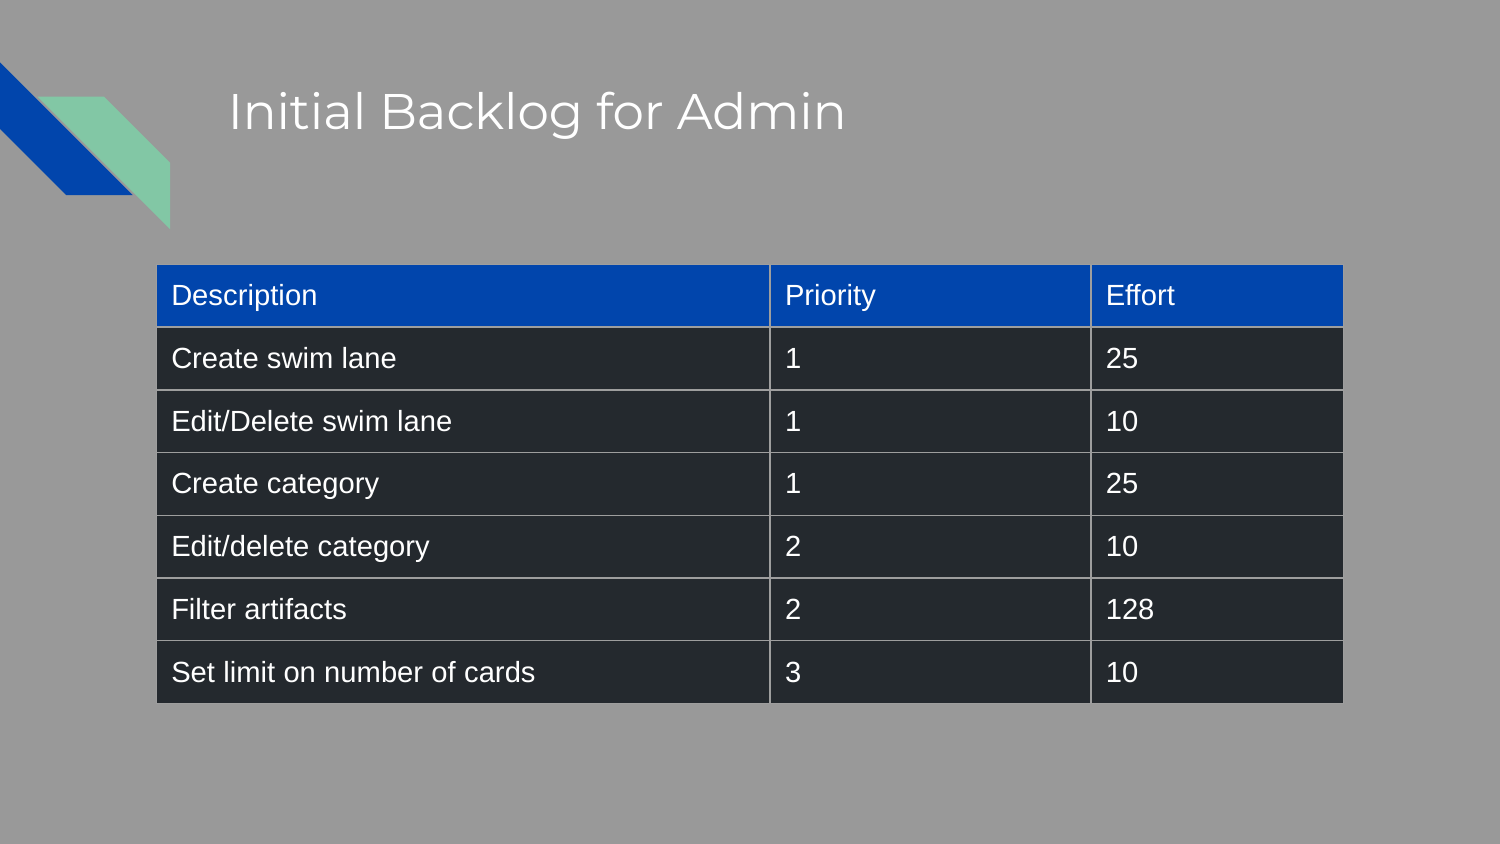

# Initial Backlog for Admin
| Description | Priority | Effort |
| --- | --- | --- |
| Create swim lane | 1 | 25 |
| Edit/Delete swim lane | 1 | 10 |
| Create category | 1 | 25 |
| Edit/delete category | 2 | 10 |
| Filter artifacts | 2 | 128 |
| Set limit on number of cards | 3 | 10 |